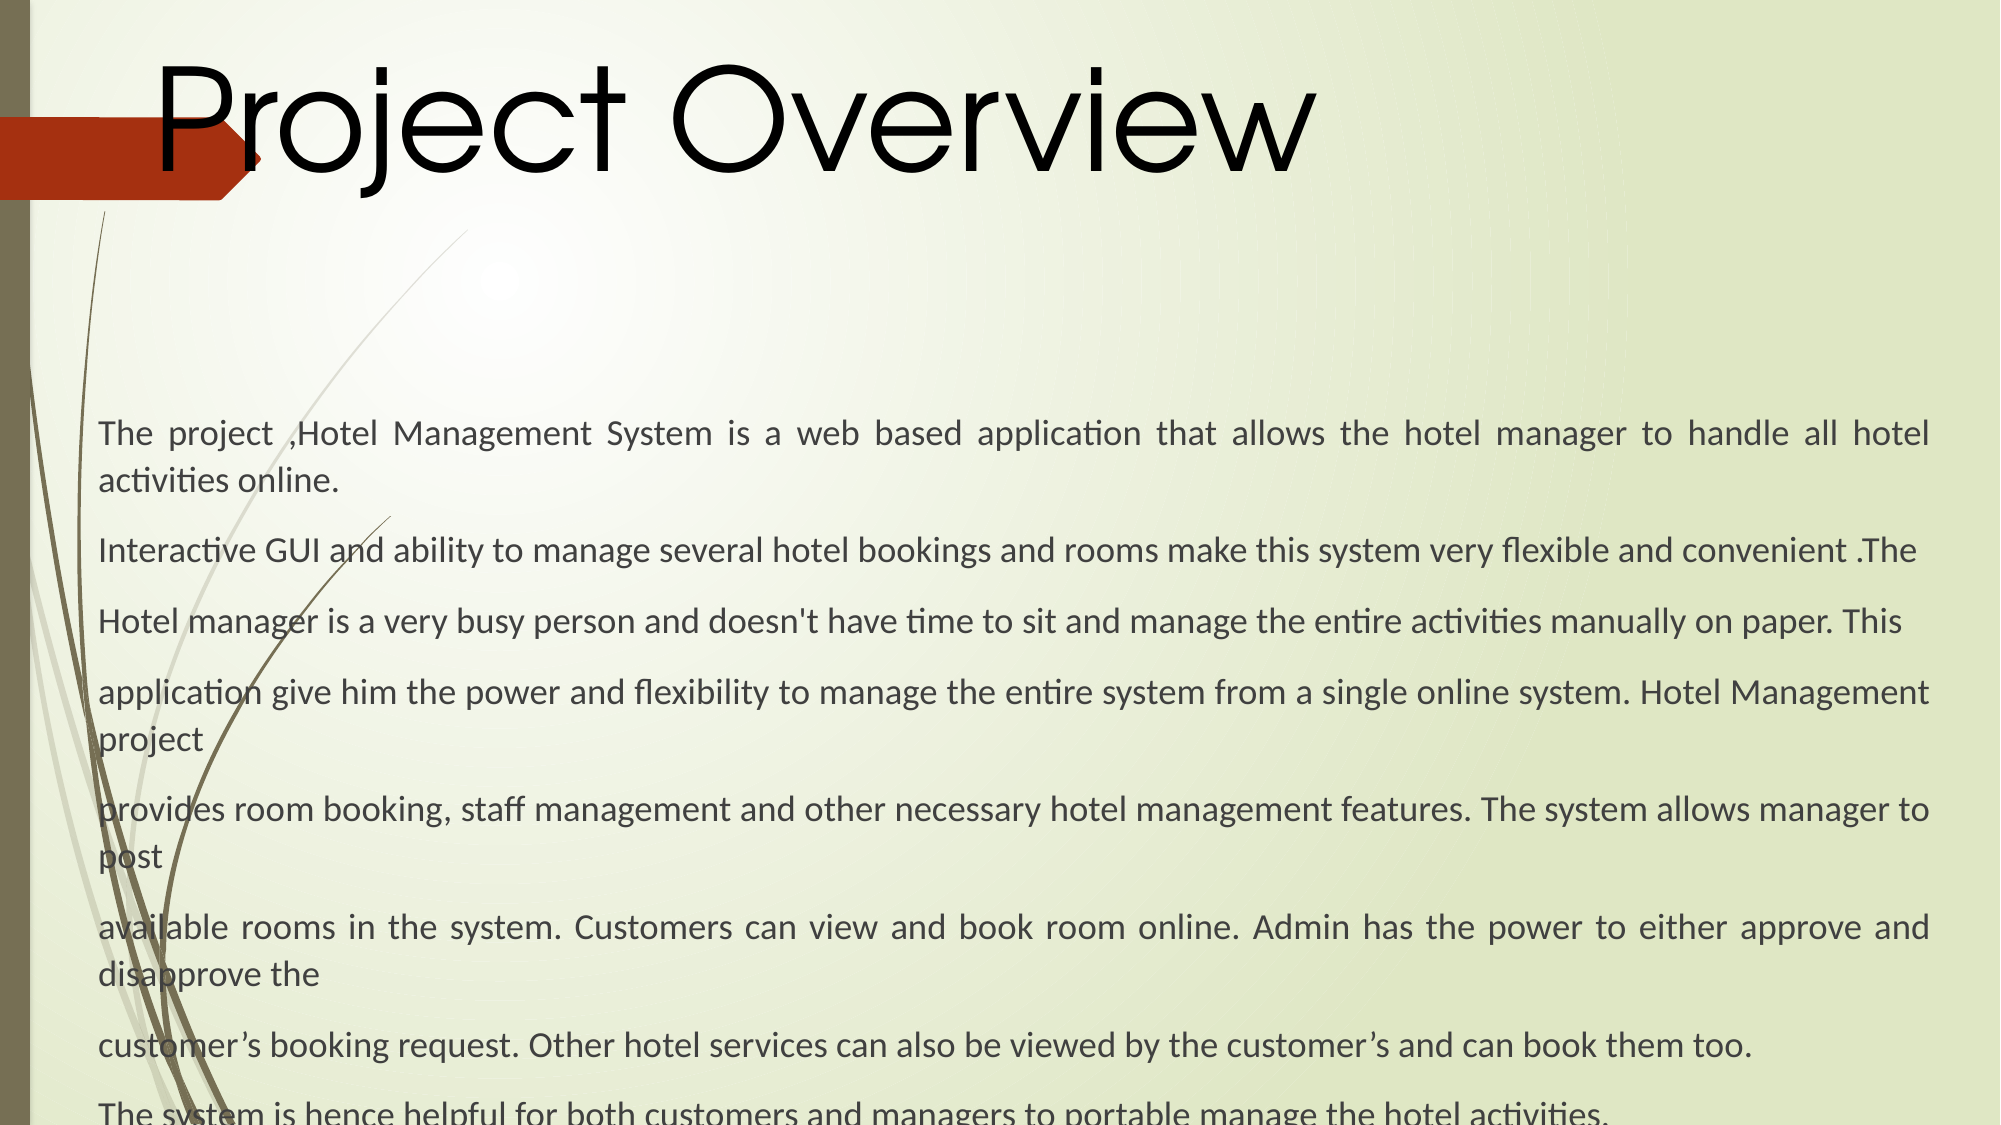

# Project Overview
The project ,Hotel Management System is a web based application that allows the hotel manager to handle all hotel activities online.
Interactive GUI and ability to manage several hotel bookings and rooms make this system very flexible and convenient .The
Hotel manager is a very busy person and doesn't have time to sit and manage the entire activities manually on paper. This
application give him the power and flexibility to manage the entire system from a single online system. Hotel Management project
provides room booking, staff management and other necessary hotel management features. The system allows manager to post
available rooms in the system. Customers can view and book room online. Admin has the power to either approve and disapprove the
customer’s booking request. Other hotel services can also be viewed by the customer’s and can book them too.
The system is hence helpful for both customers and managers to portable manage the hotel activities.